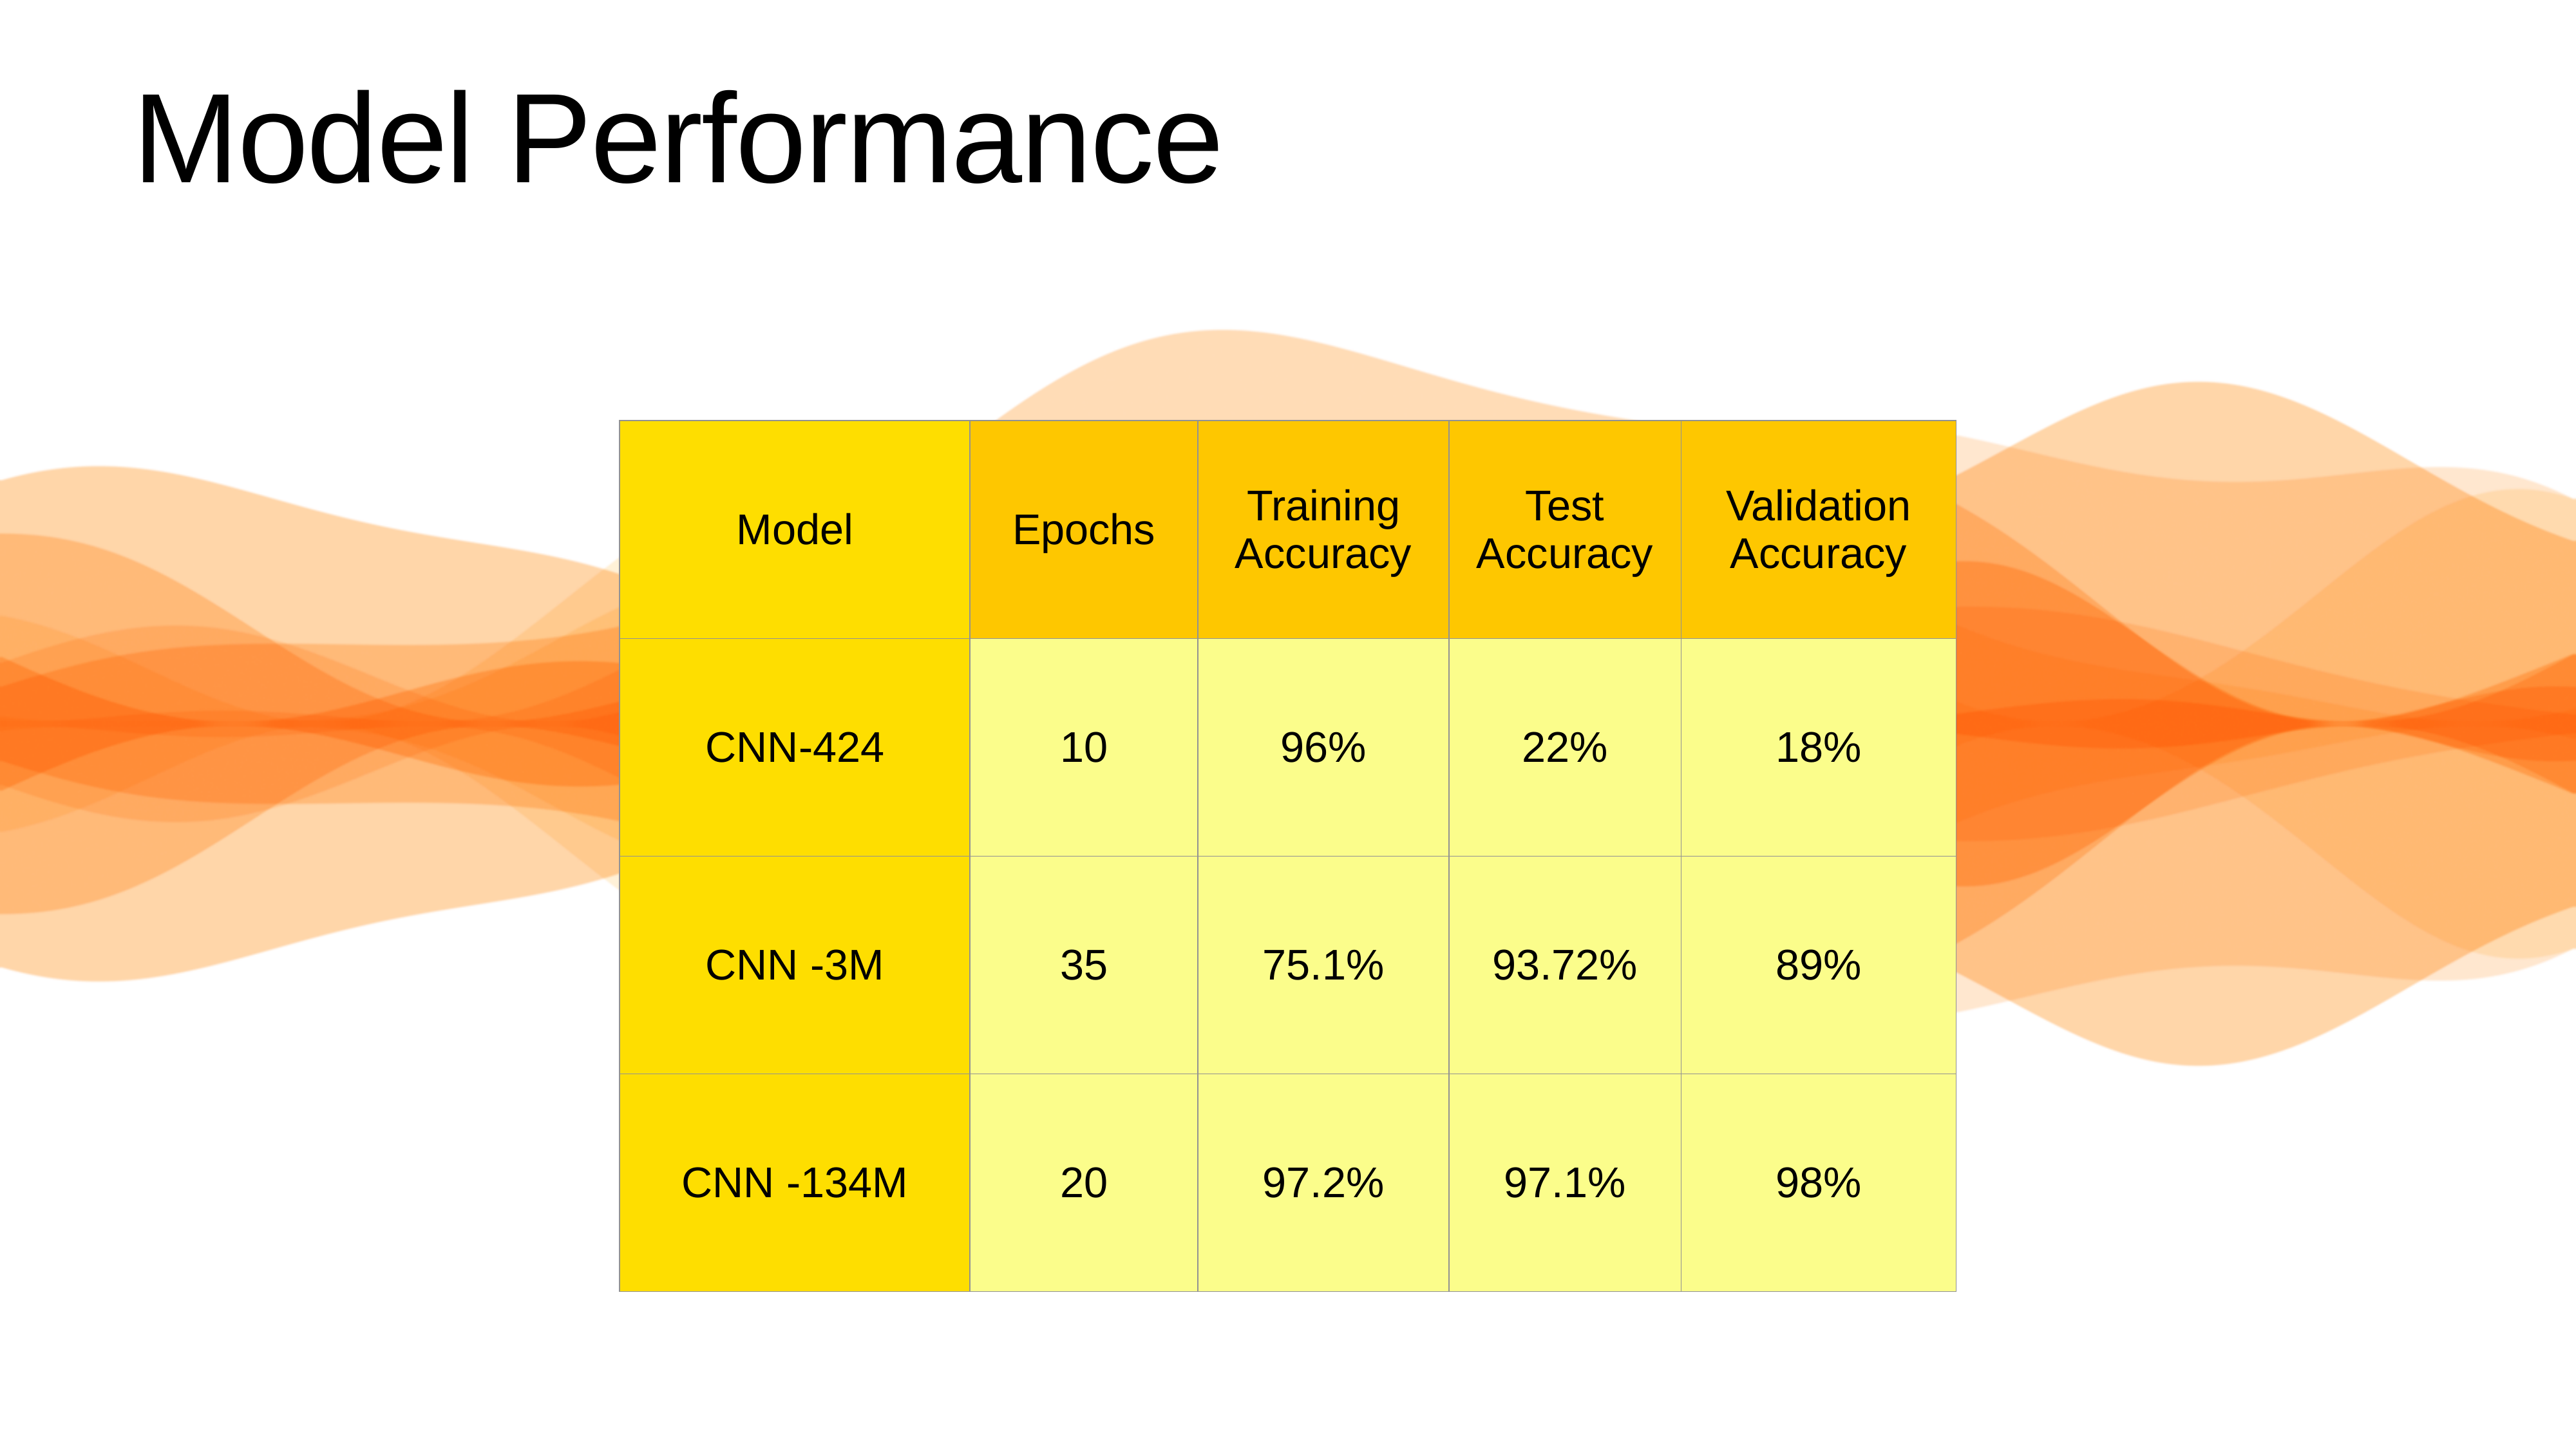

# Model Performance
| Model | Epochs | Training Accuracy | Test Accuracy | Validation Accuracy |
| --- | --- | --- | --- | --- |
| CNN-424 | 10 | 96% | 22% | 18% |
| CNN -3M | 35 | 75.1% | 93.72% | 89% |
| CNN -134M | 20 | 97.2% | 97.1% | 98% |